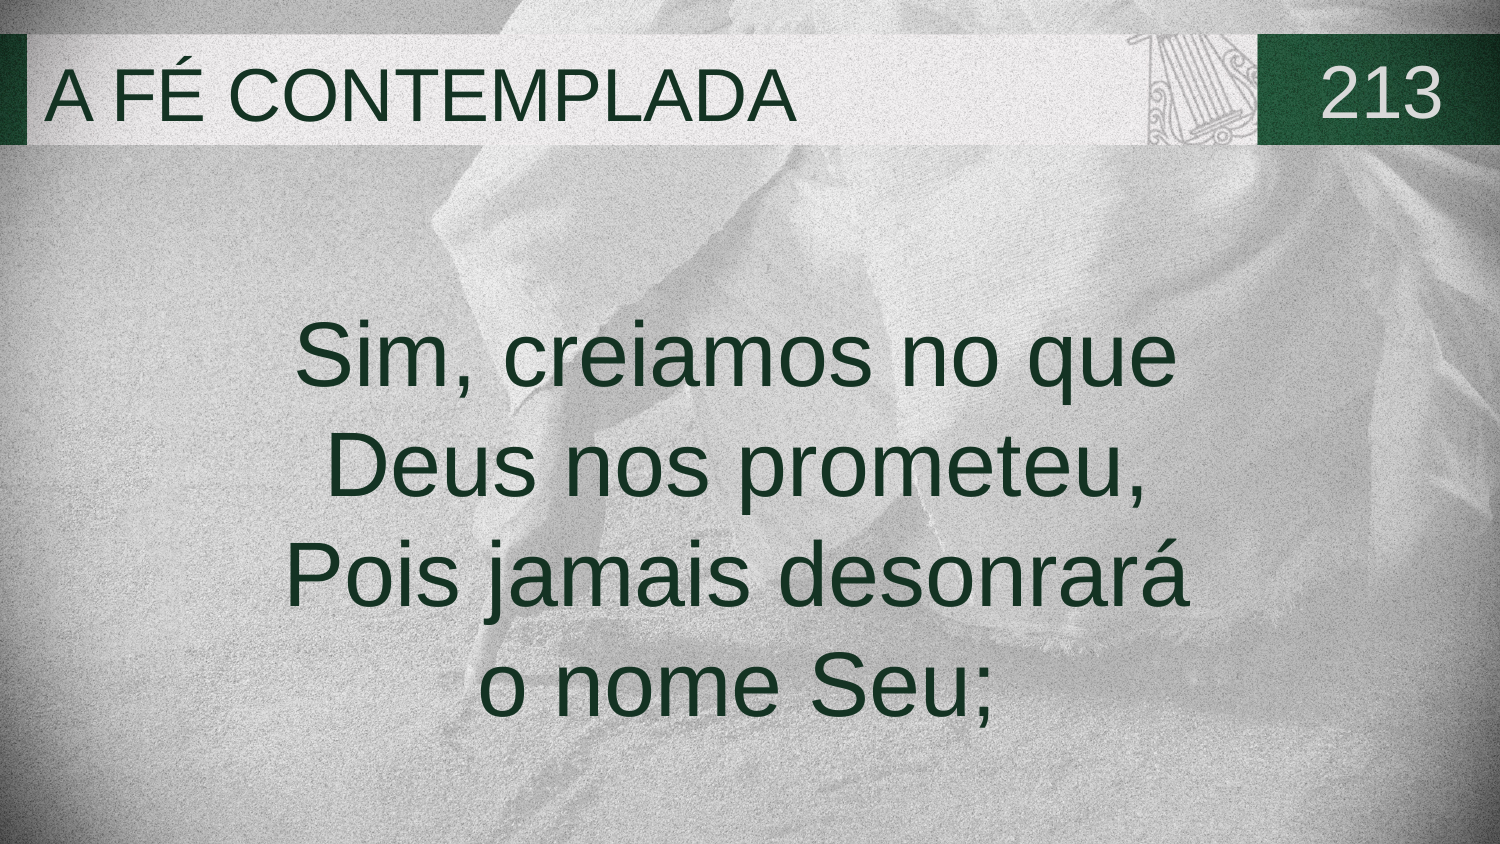

# A FÉ CONTEMPLADA
213
Sim, creiamos no que
Deus nos prometeu,
Pois jamais desonrará
o nome Seu;